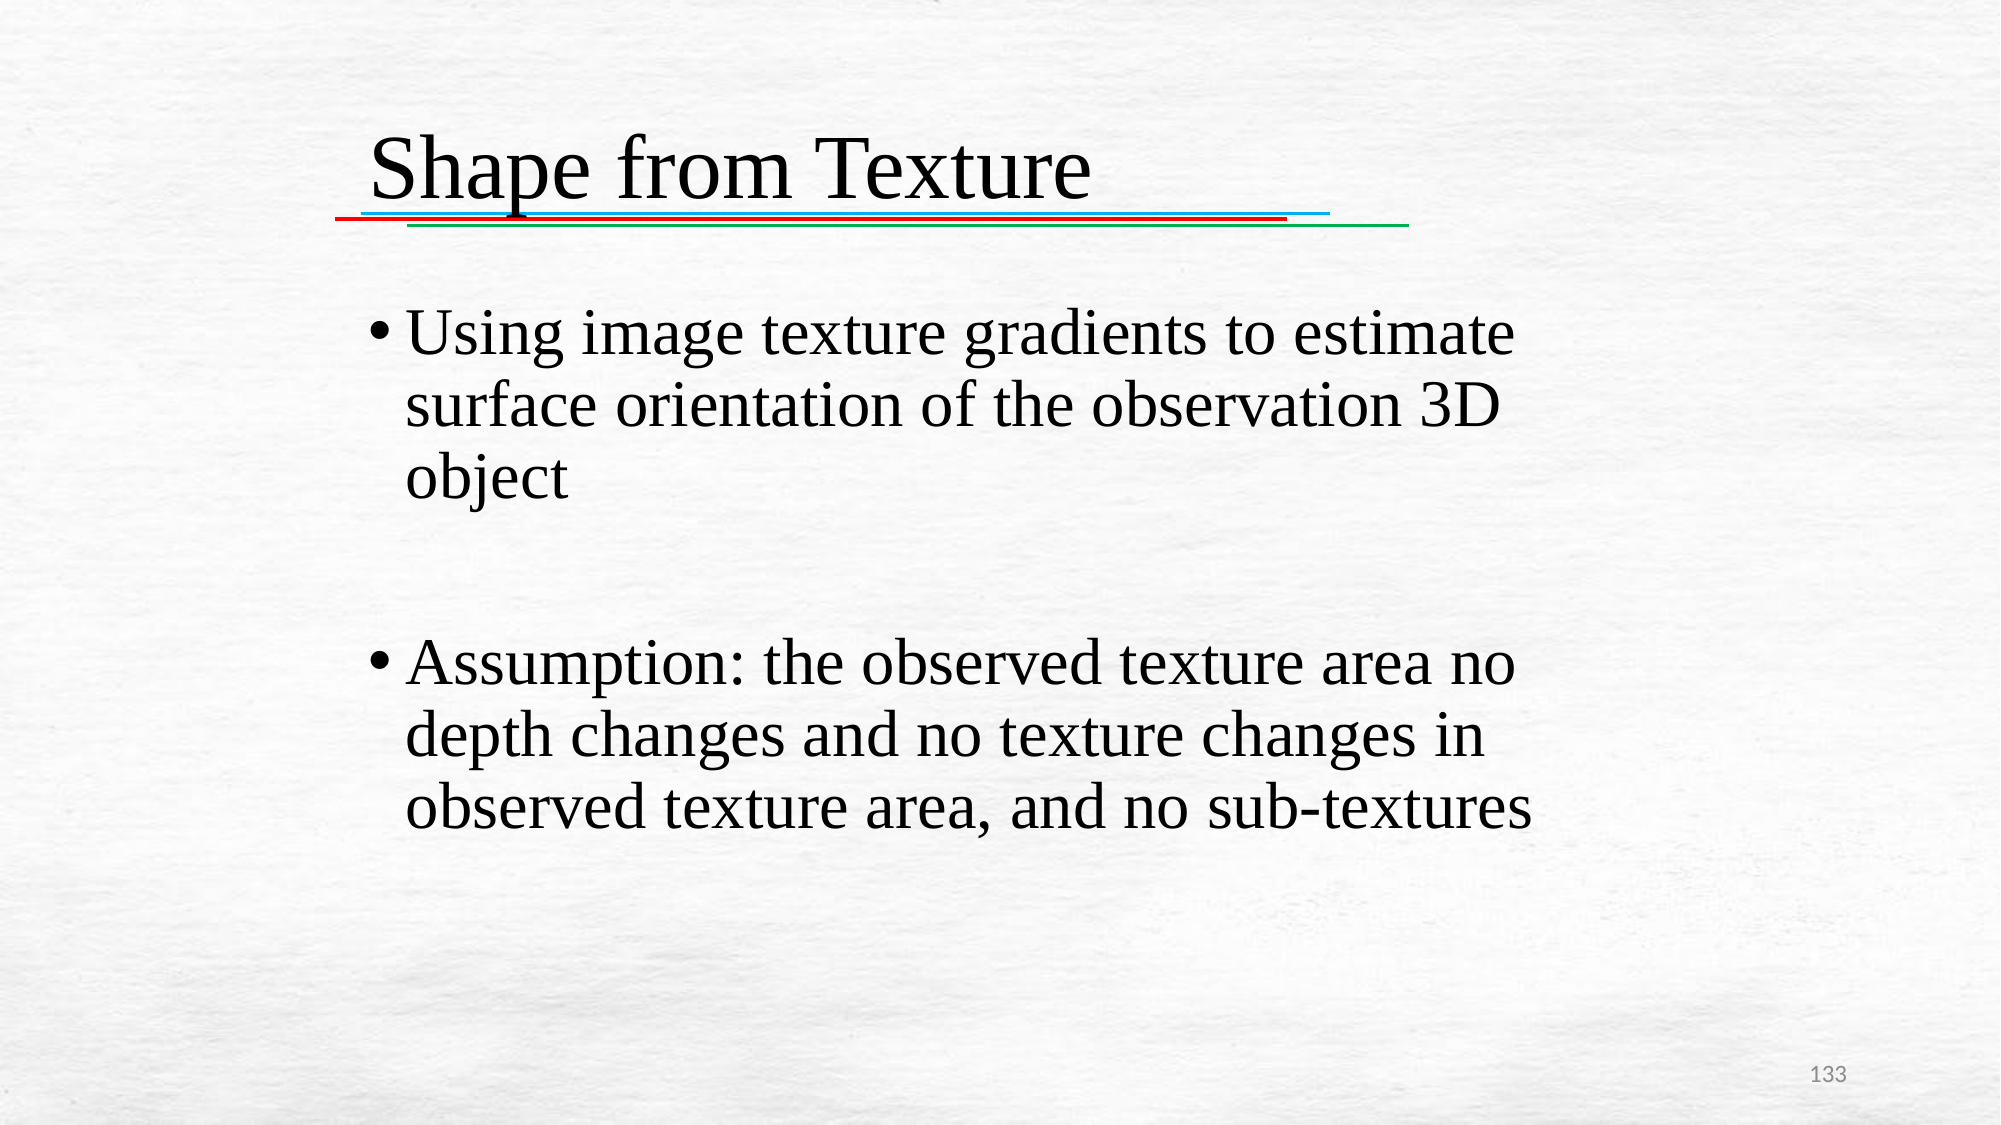

# Shape from Texture
Using image texture gradients to estimate surface orientation of the observation 3D object

Assumption: the observed texture area no depth changes and no texture changes in observed texture area, and no sub-textures
133